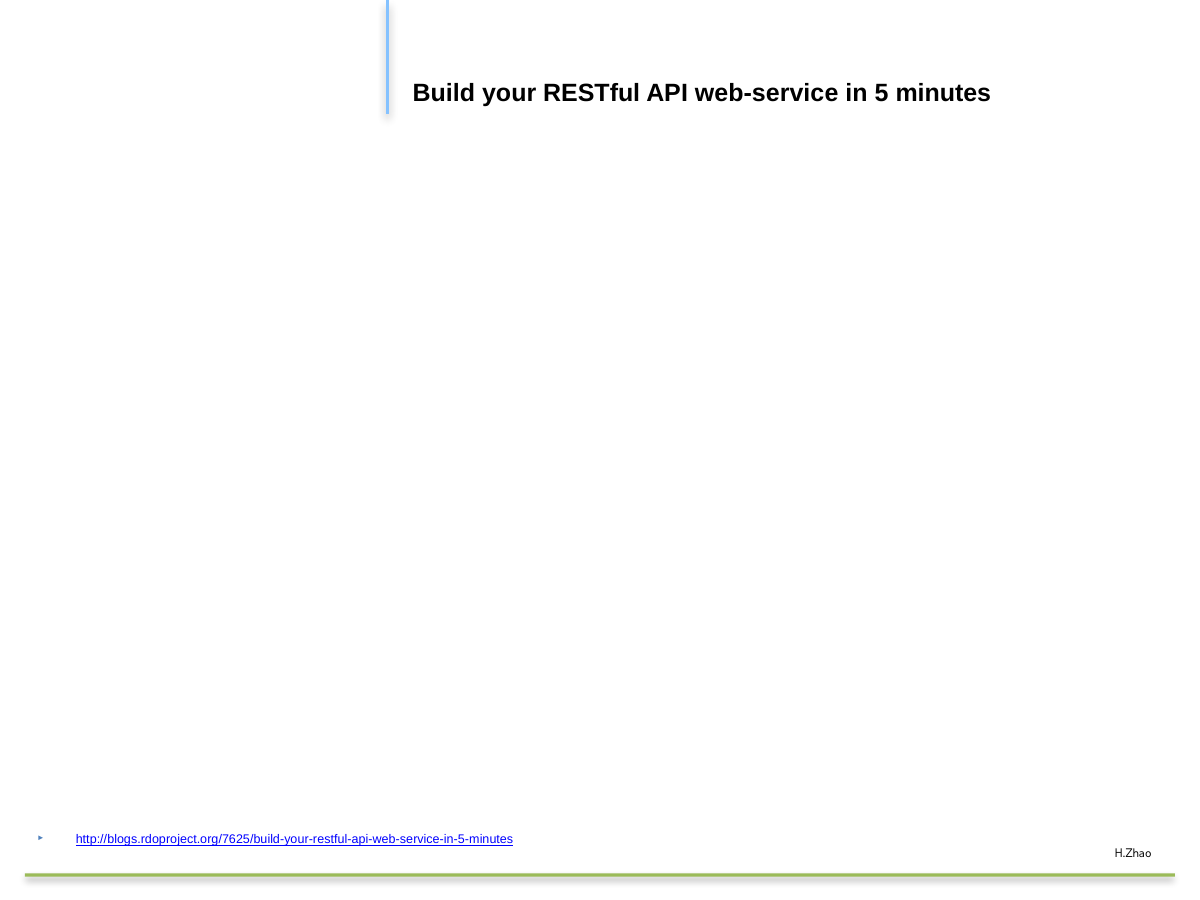

#
Build your RESTful API web-service in 5 minutes

http://blogs.rdoproject.org/7625/build-your-restful-api-web-service-in-5-minutes